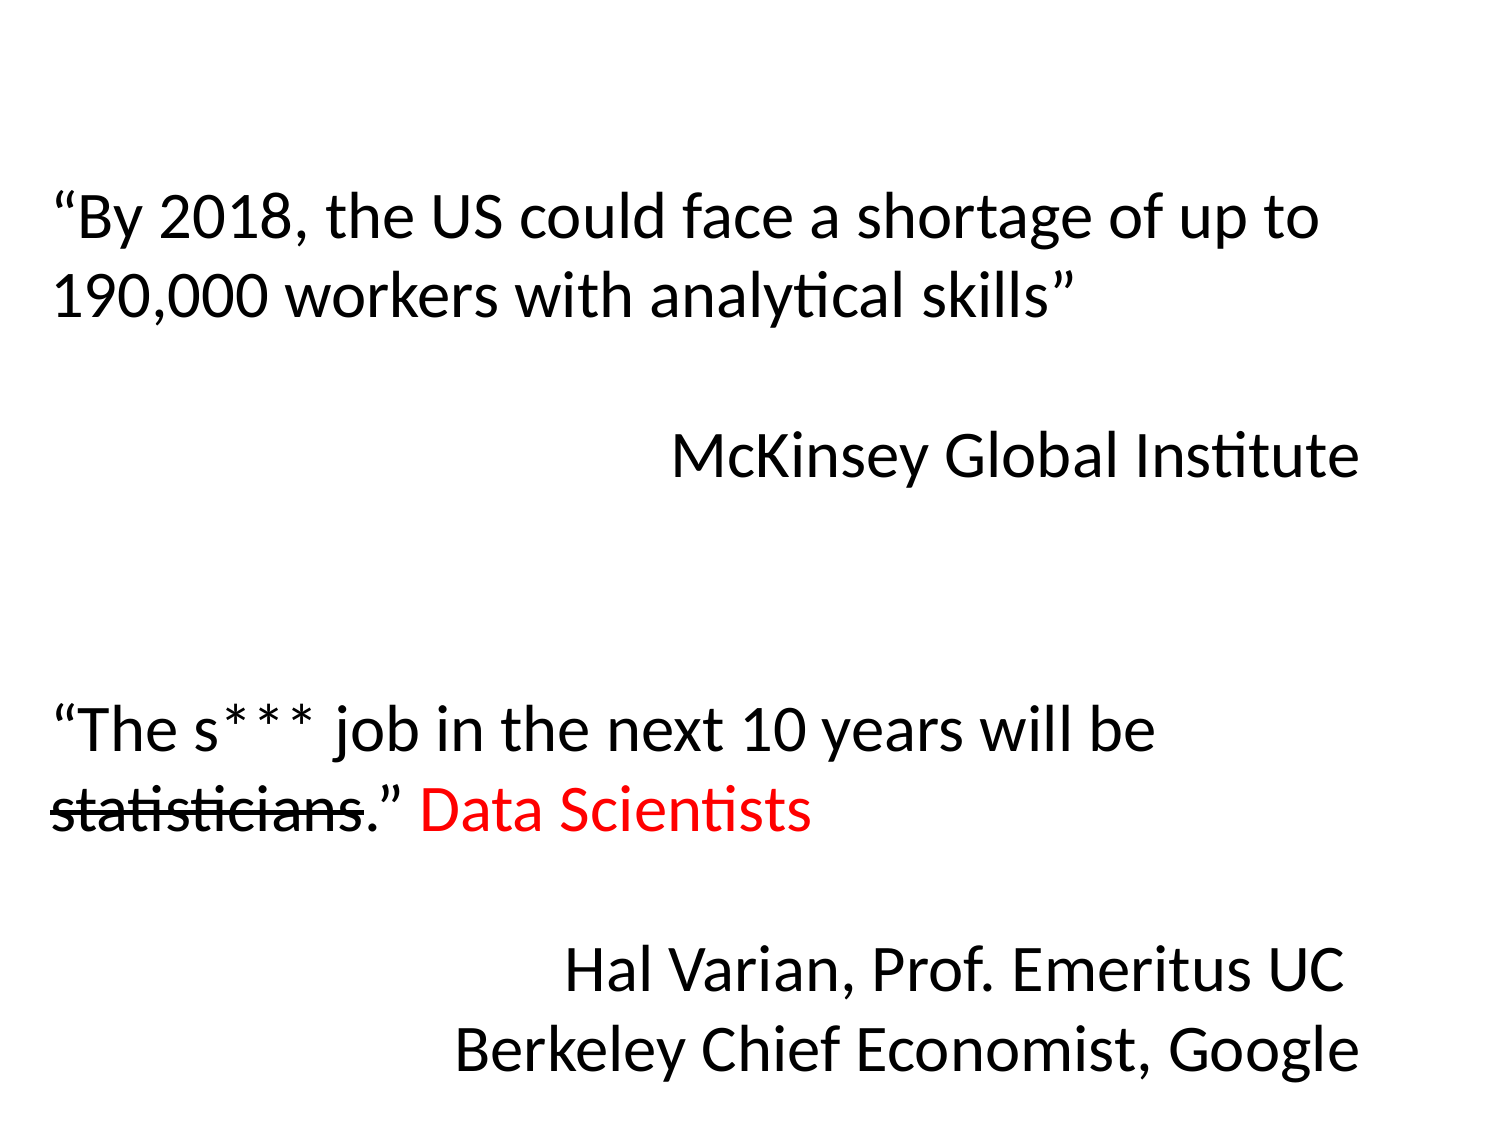

“By 2018, the US could face a shortage of up to 190,000 workers with analytical skills”

 McKinsey Global Institute
“The s*** job in the next 10 years will be statisticians.” Data Scientists

Hal Varian, Prof. Emeritus UC
Berkeley Chief Economist, Google